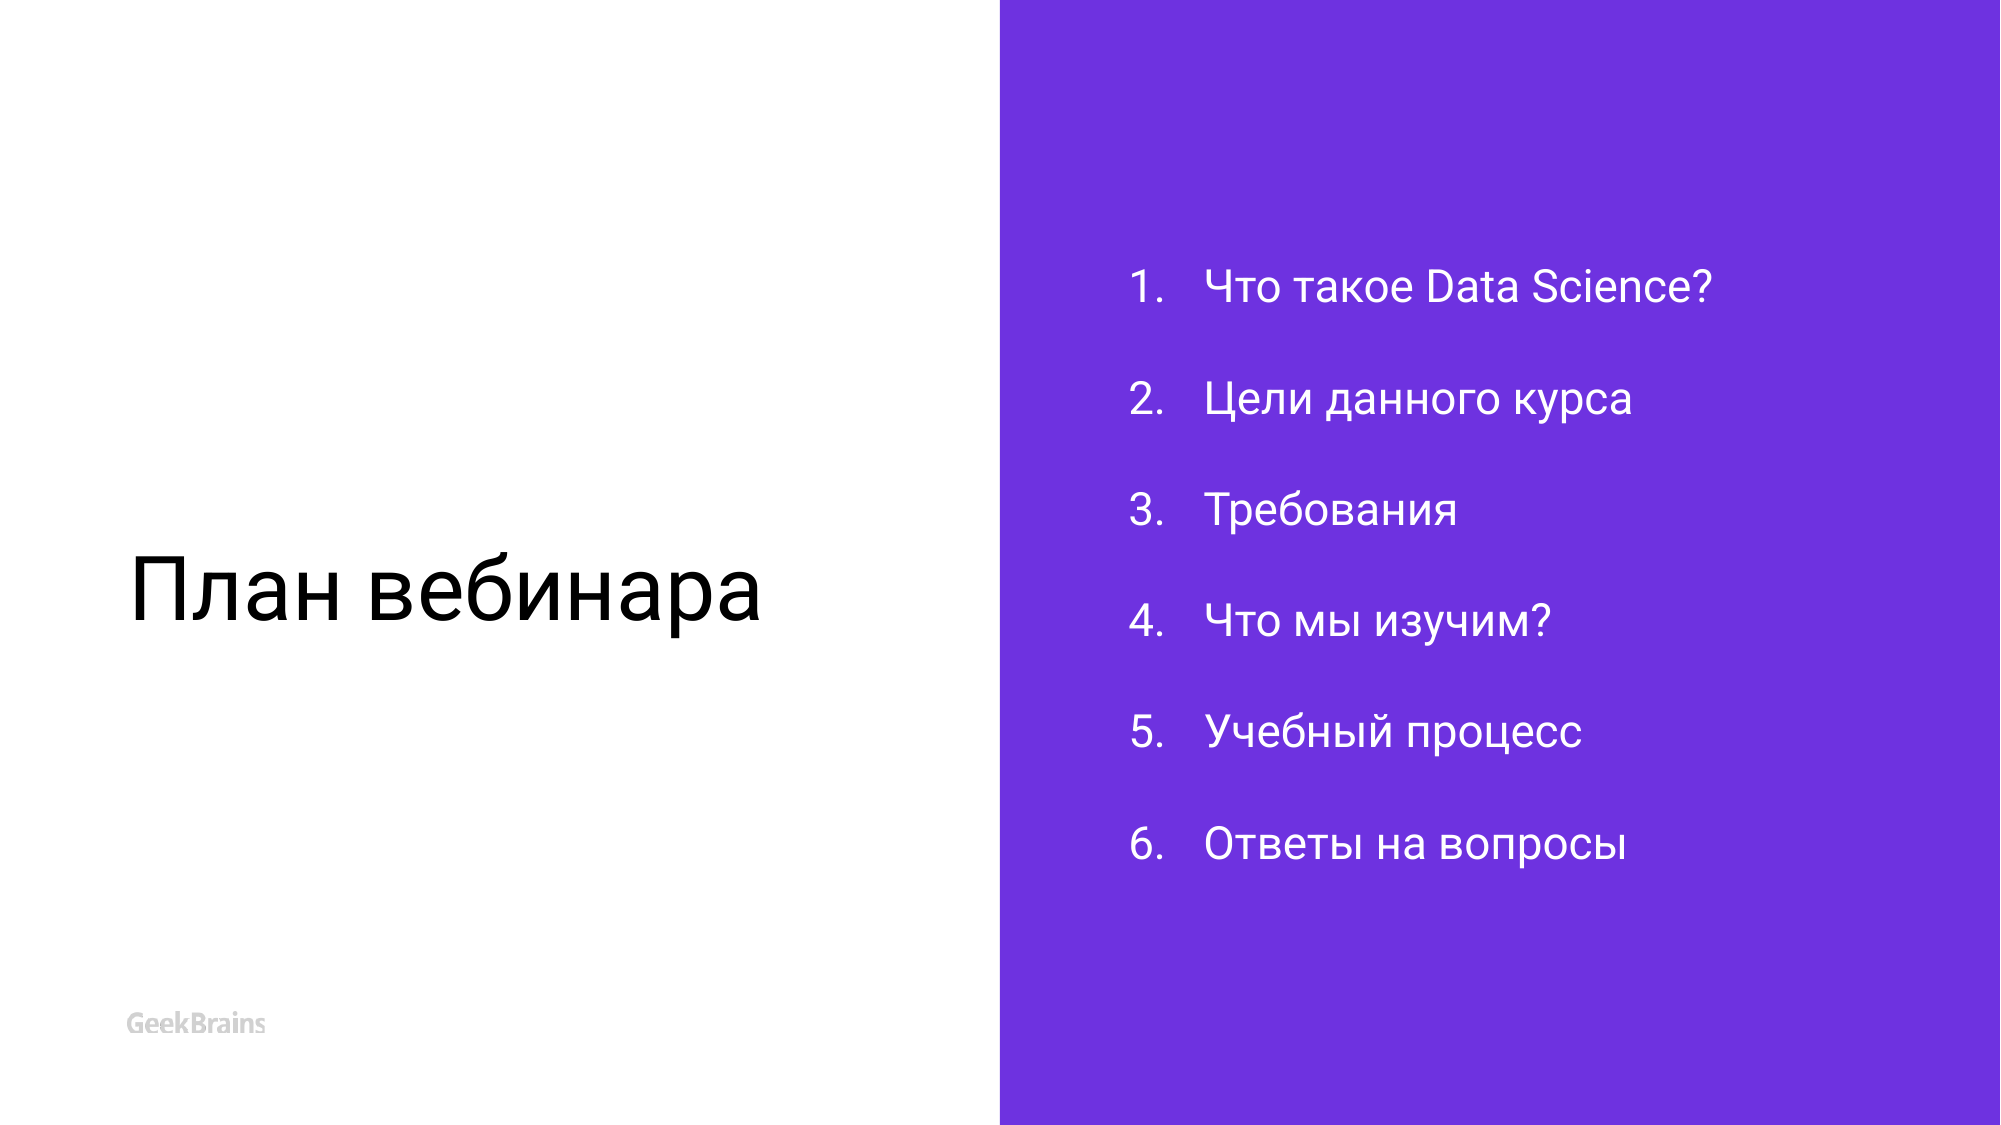

# План вебинара
Что такое Data Science?
Цели данного курса
Требования
Что мы изучим?
Учебный процесс
Ответы на вопросы